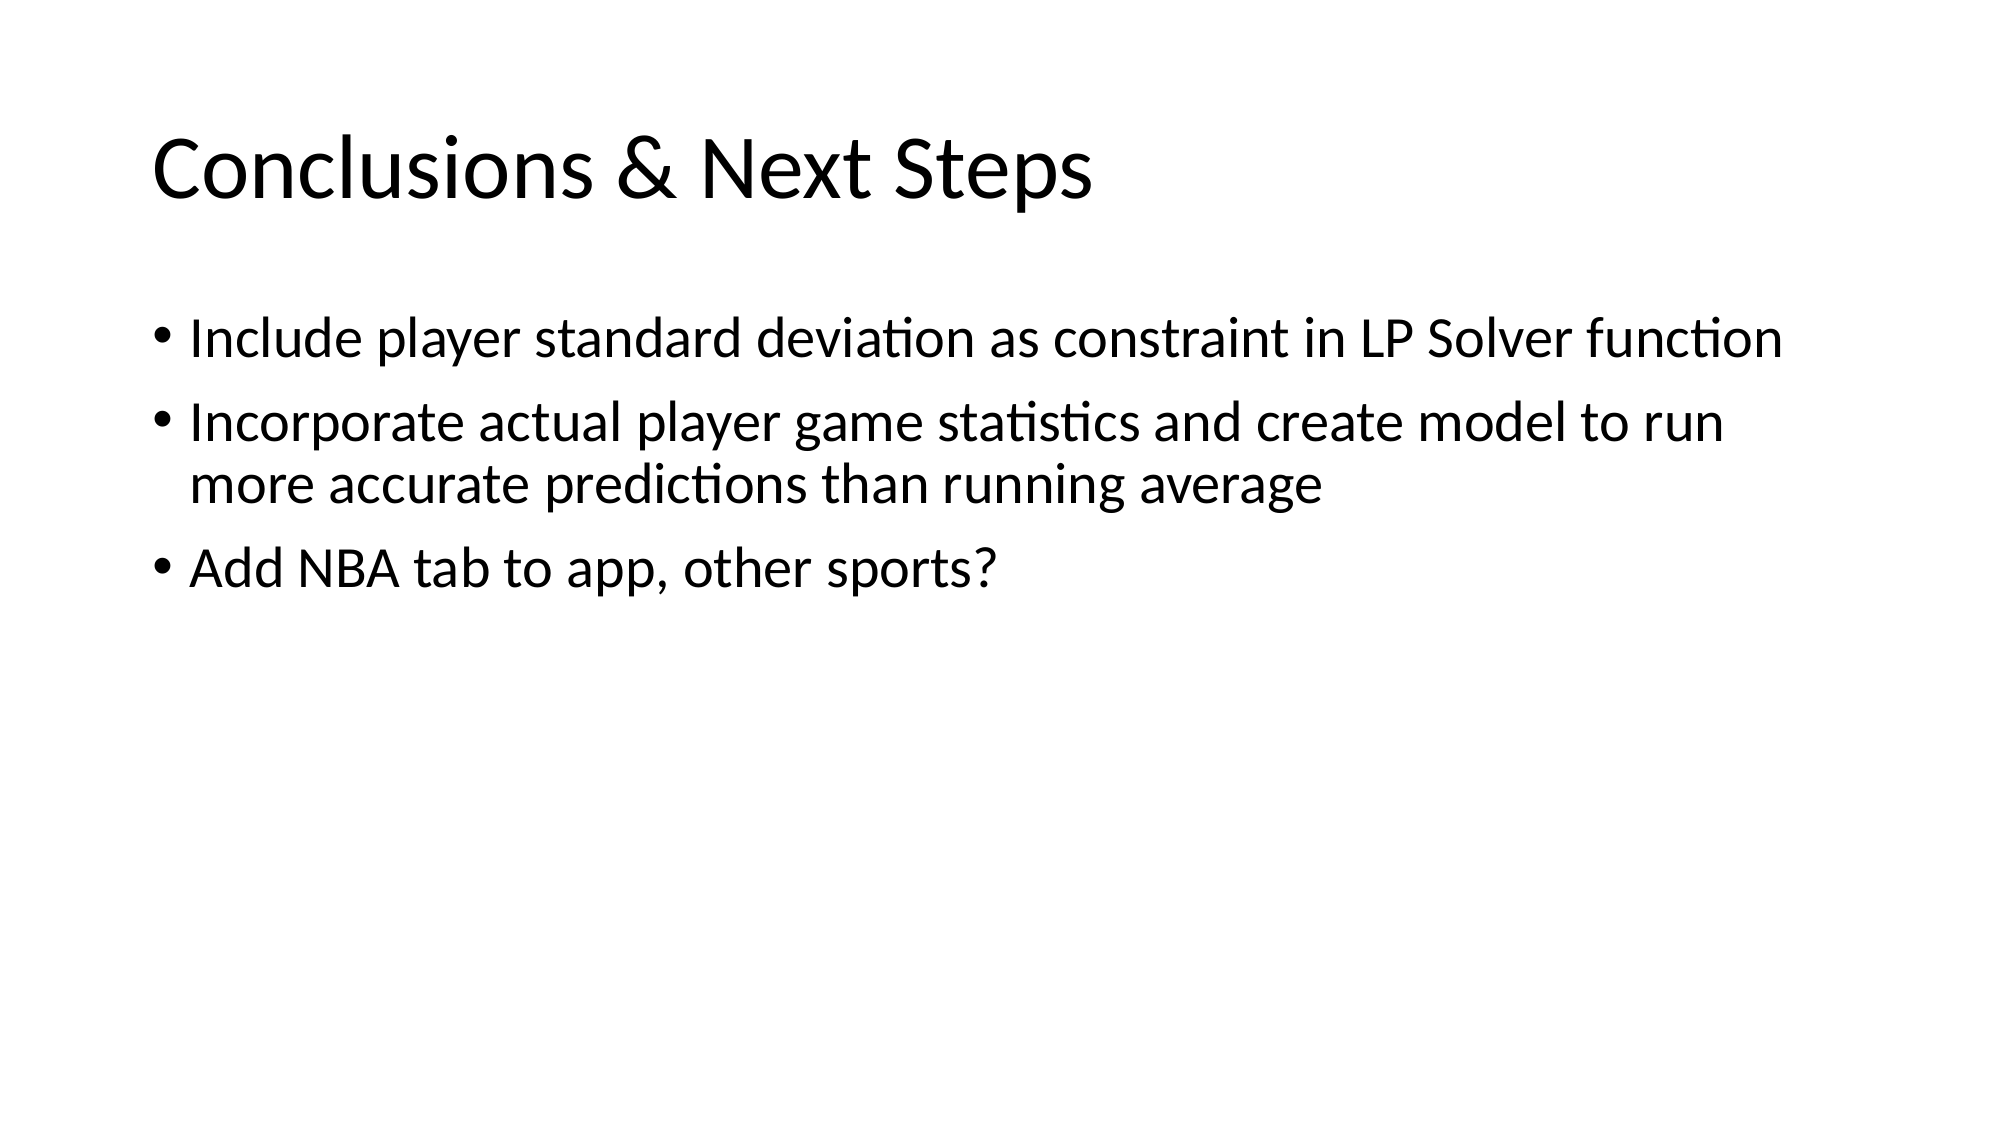

# Conclusions & Next Steps
Include player standard deviation as constraint in LP Solver function
Incorporate actual player game statistics and create model to run more accurate predictions than running average
Add NBA tab to app, other sports?